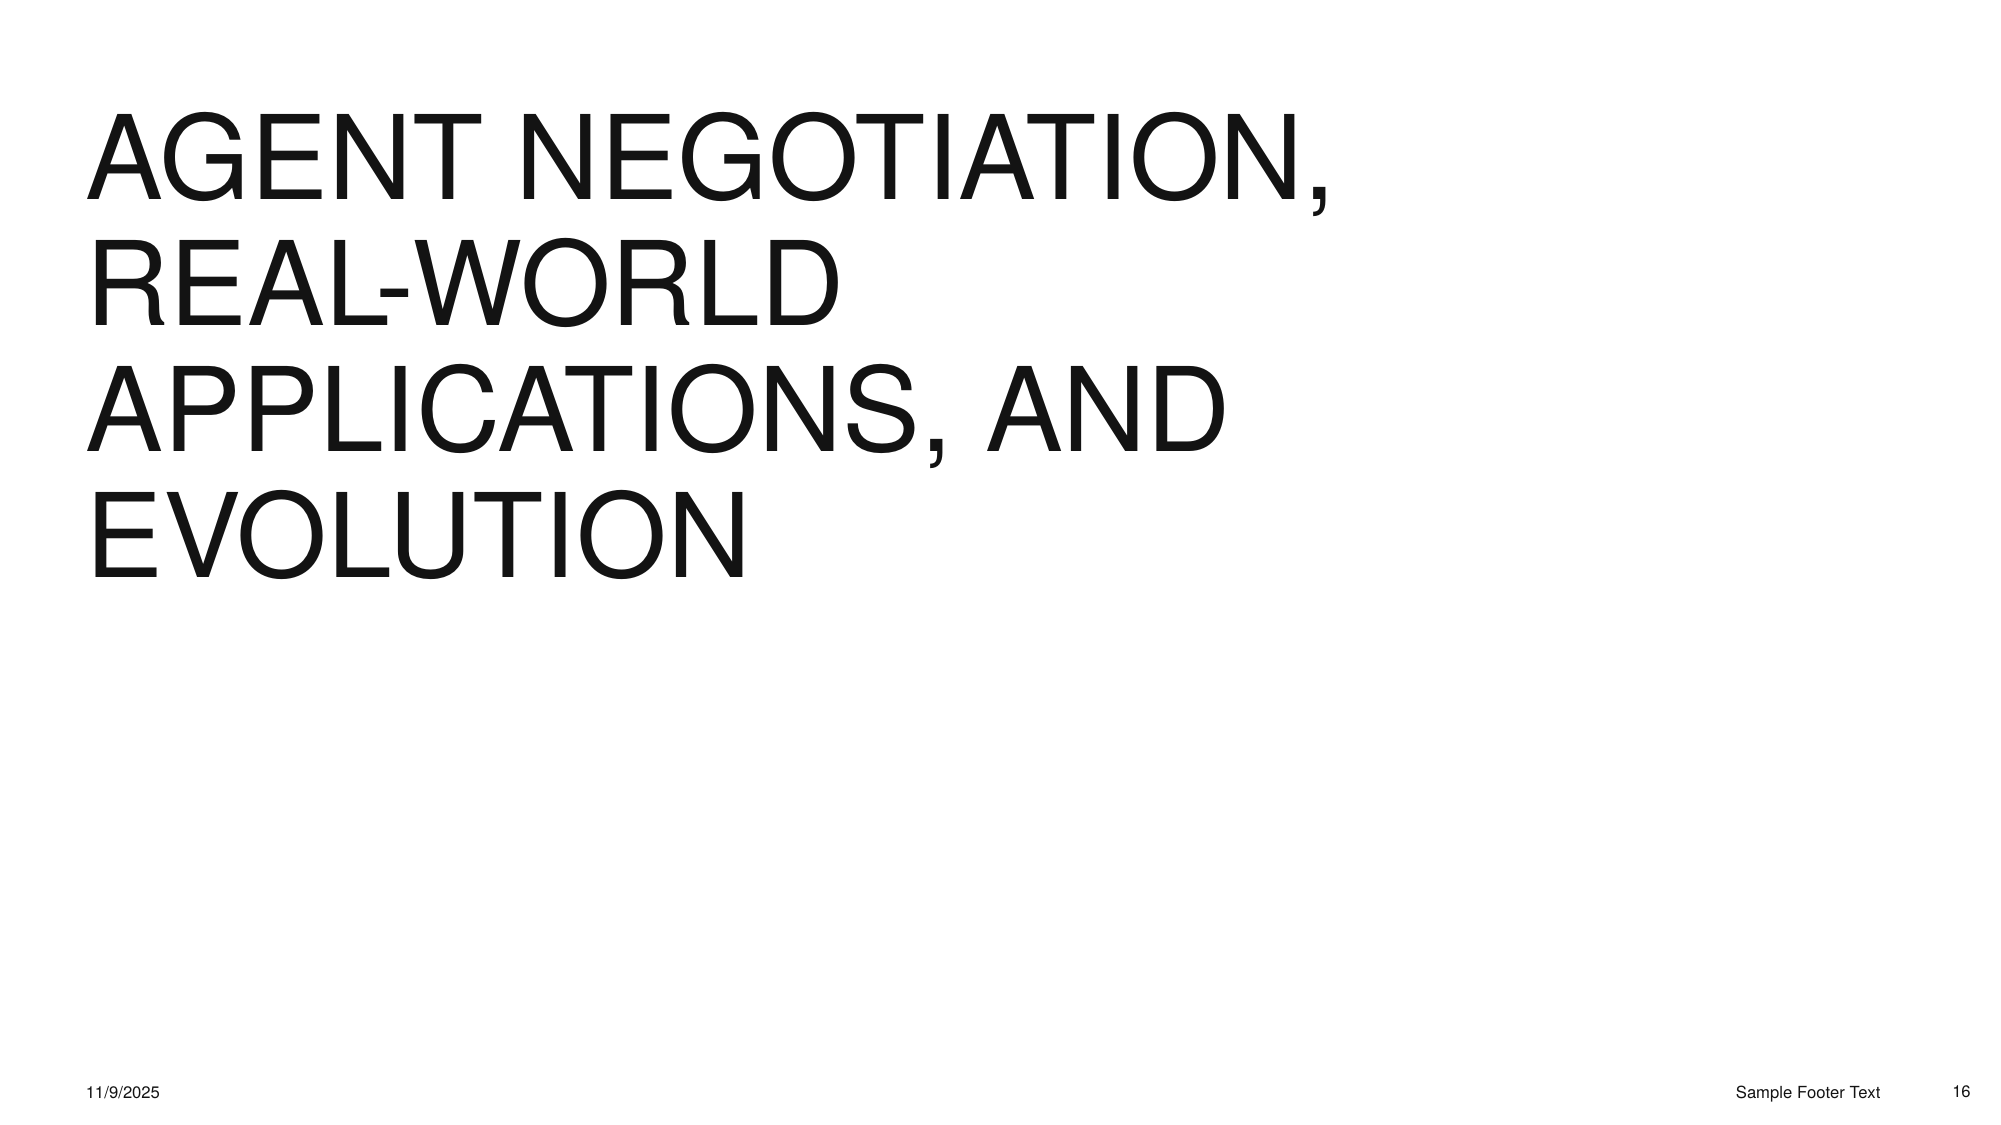

# Agent Negotiation, Real-World Applications, and Evolution

11/9/2025
Sample Footer Text
16